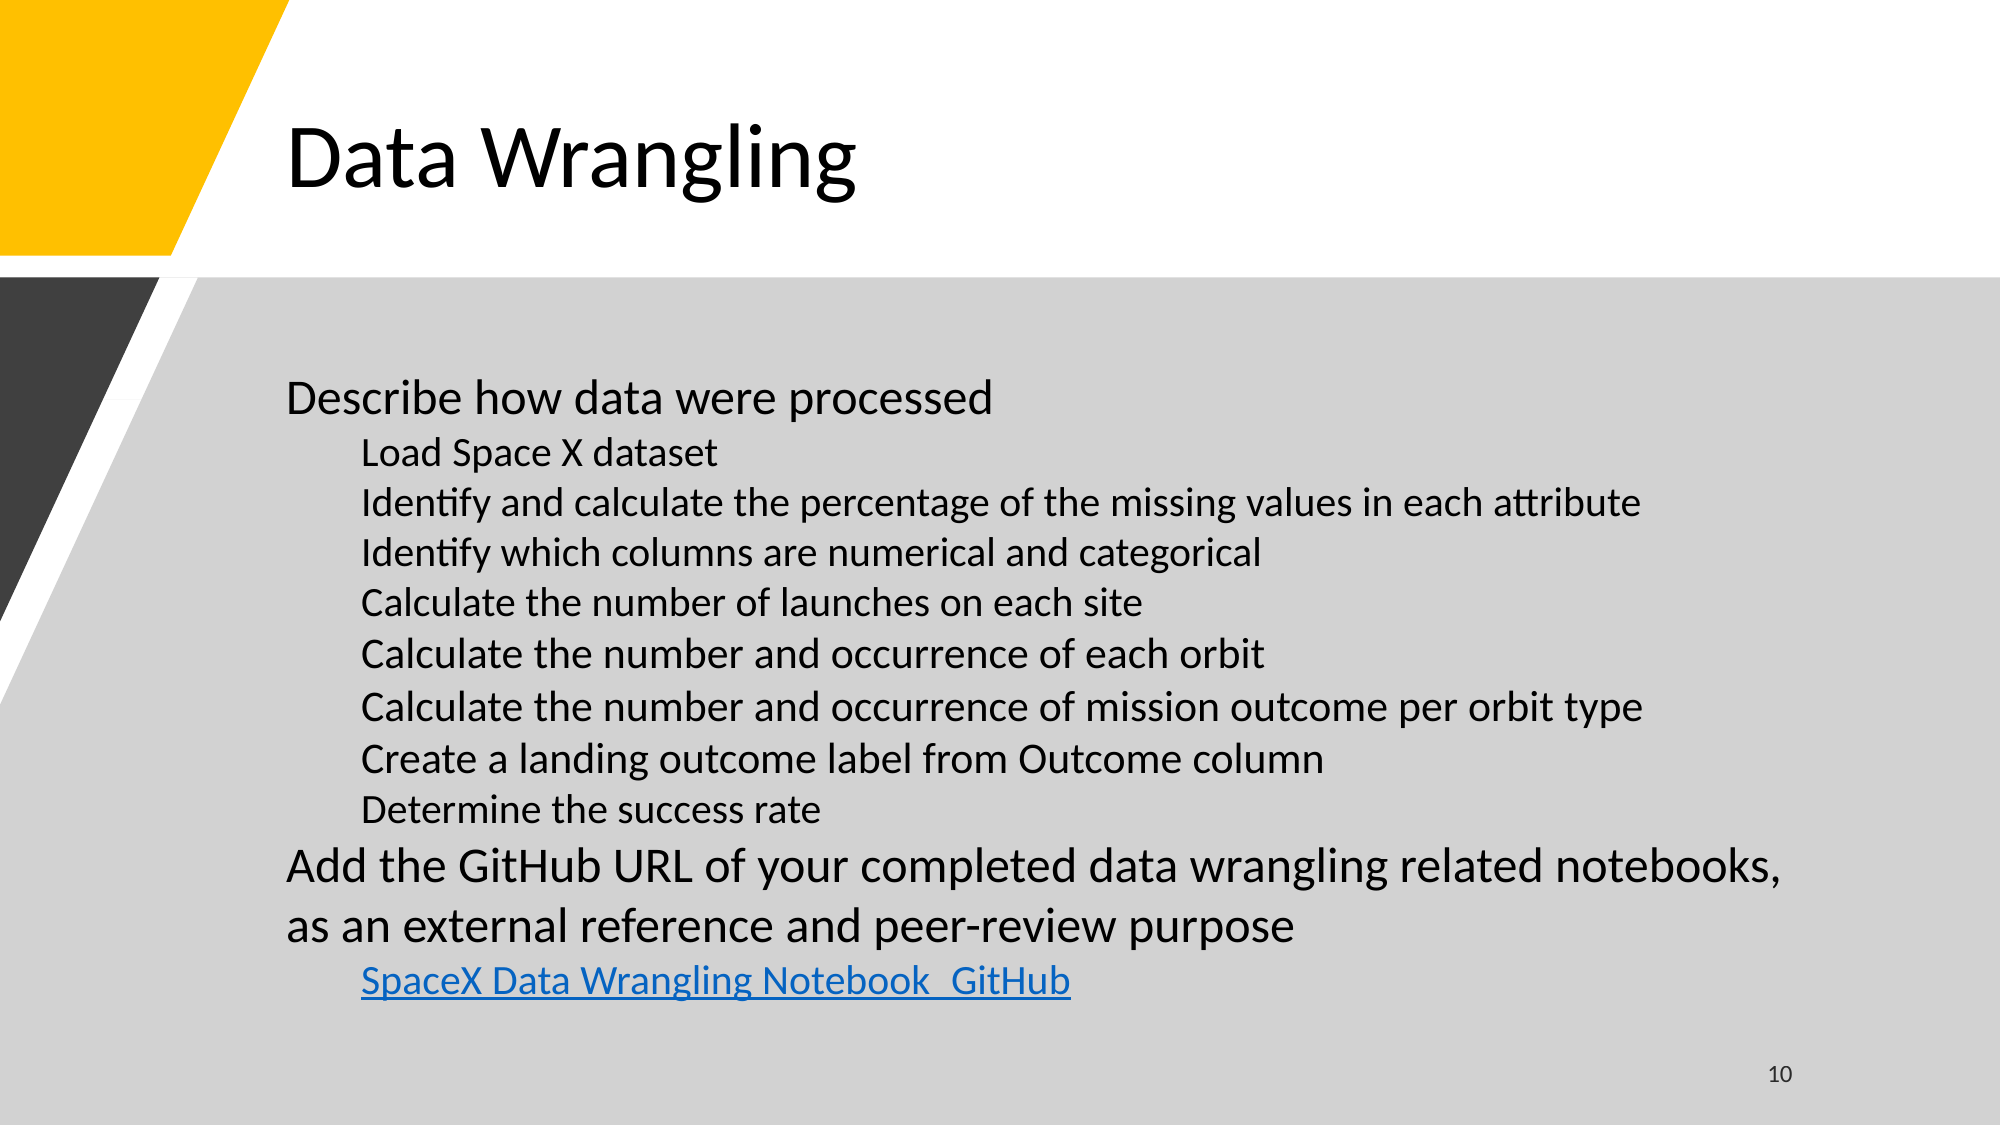

Data Wrangling

Describe how data were processed
Load Space X dataset
Identify and calculate the percentage of the missing values in each attribute
Identify which columns are numerical and categorical
Calculate the number of launches on each site
Calculate the number and occurrence of each orbit
Calculate the number and occurrence of mission outcome per orbit type
Create a landing outcome label from Outcome column
Determine the success rate
Add the GitHub URL of your completed data wrangling related notebooks, as an external reference and peer-review purpose
SpaceX Data Wrangling Notebook_GitHub

10